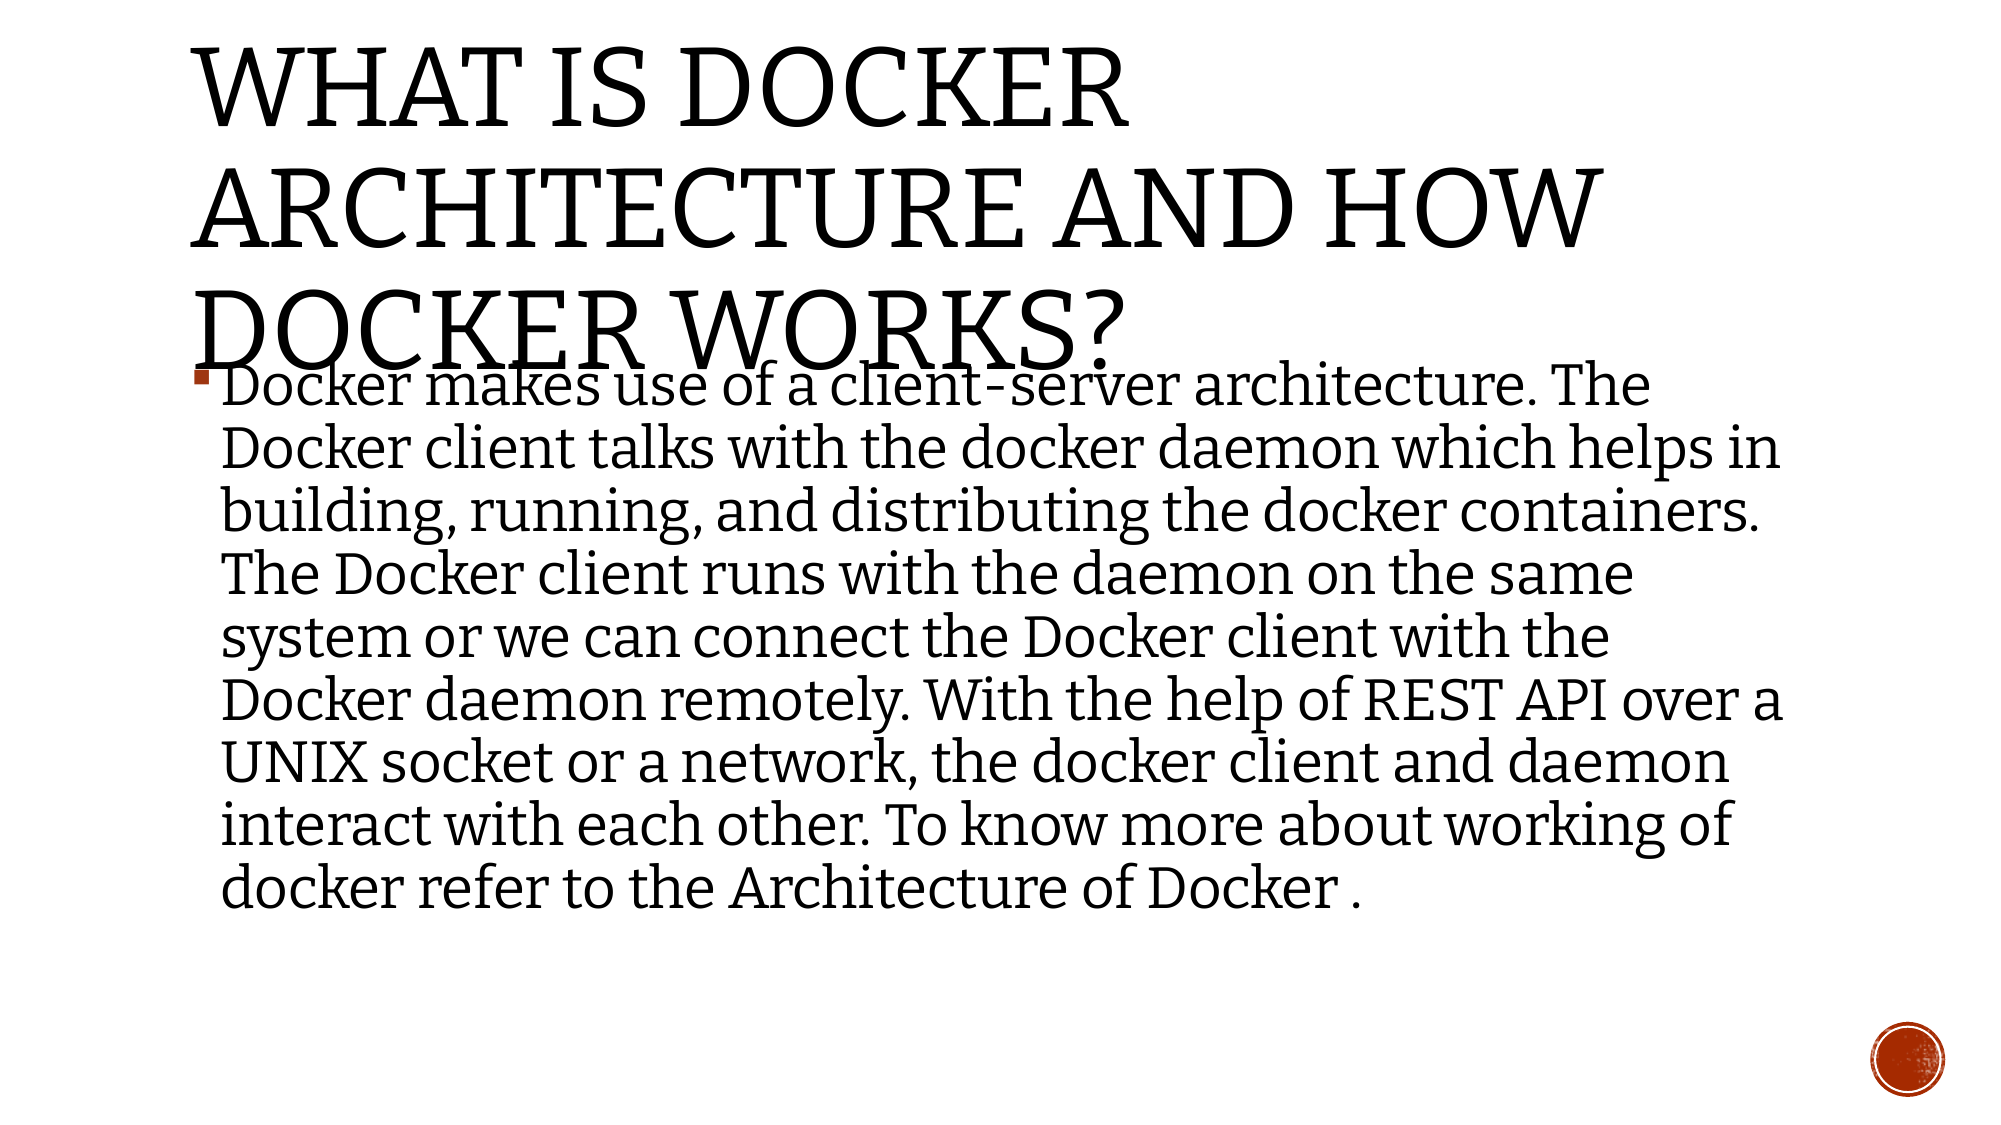

# What is Docker Architecture and How Docker Works?
Docker makes use of a client-server architecture. The Docker client talks with the docker daemon which helps in building, running, and distributing the docker containers. The Docker client runs with the daemon on the same system or we can connect the Docker client with the Docker daemon remotely. With the help of REST API over a UNIX socket or a network, the docker client and daemon interact with each other. To know more about working of docker refer to the Architecture of Docker .